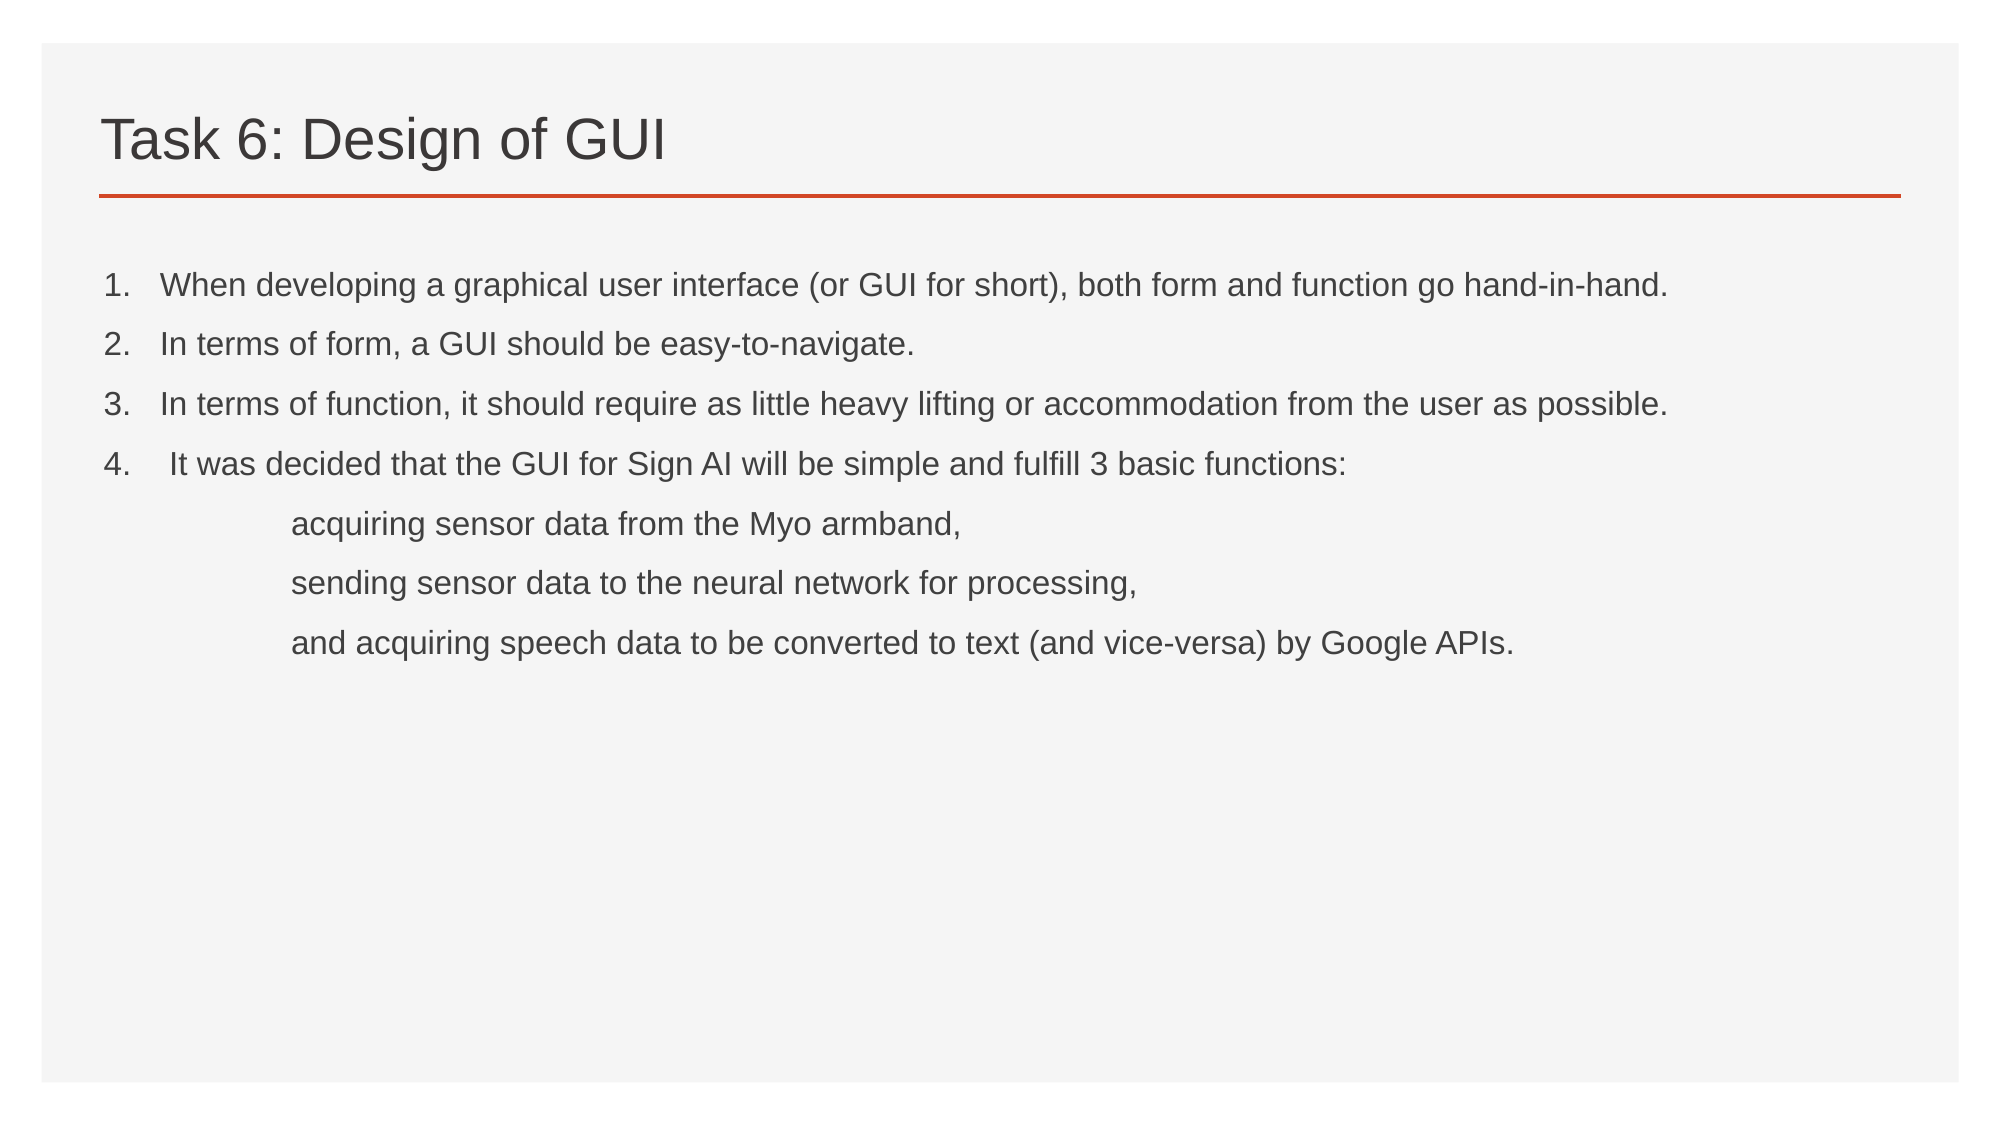

# Task 6: Design of GUI
When developing a graphical user interface (or GUI for short), both form and function go hand-in-hand.
In terms of form, a GUI should be easy-to-navigate.
In terms of function, it should require as little heavy lifting or accommodation from the user as possible.
 It was decided that the GUI for Sign AI will be simple and fulfill 3 basic functions:
	acquiring sensor data from the Myo armband,
	sending sensor data to the neural network for processing,
	and acquiring speech data to be converted to text (and vice-versa) by Google APIs.